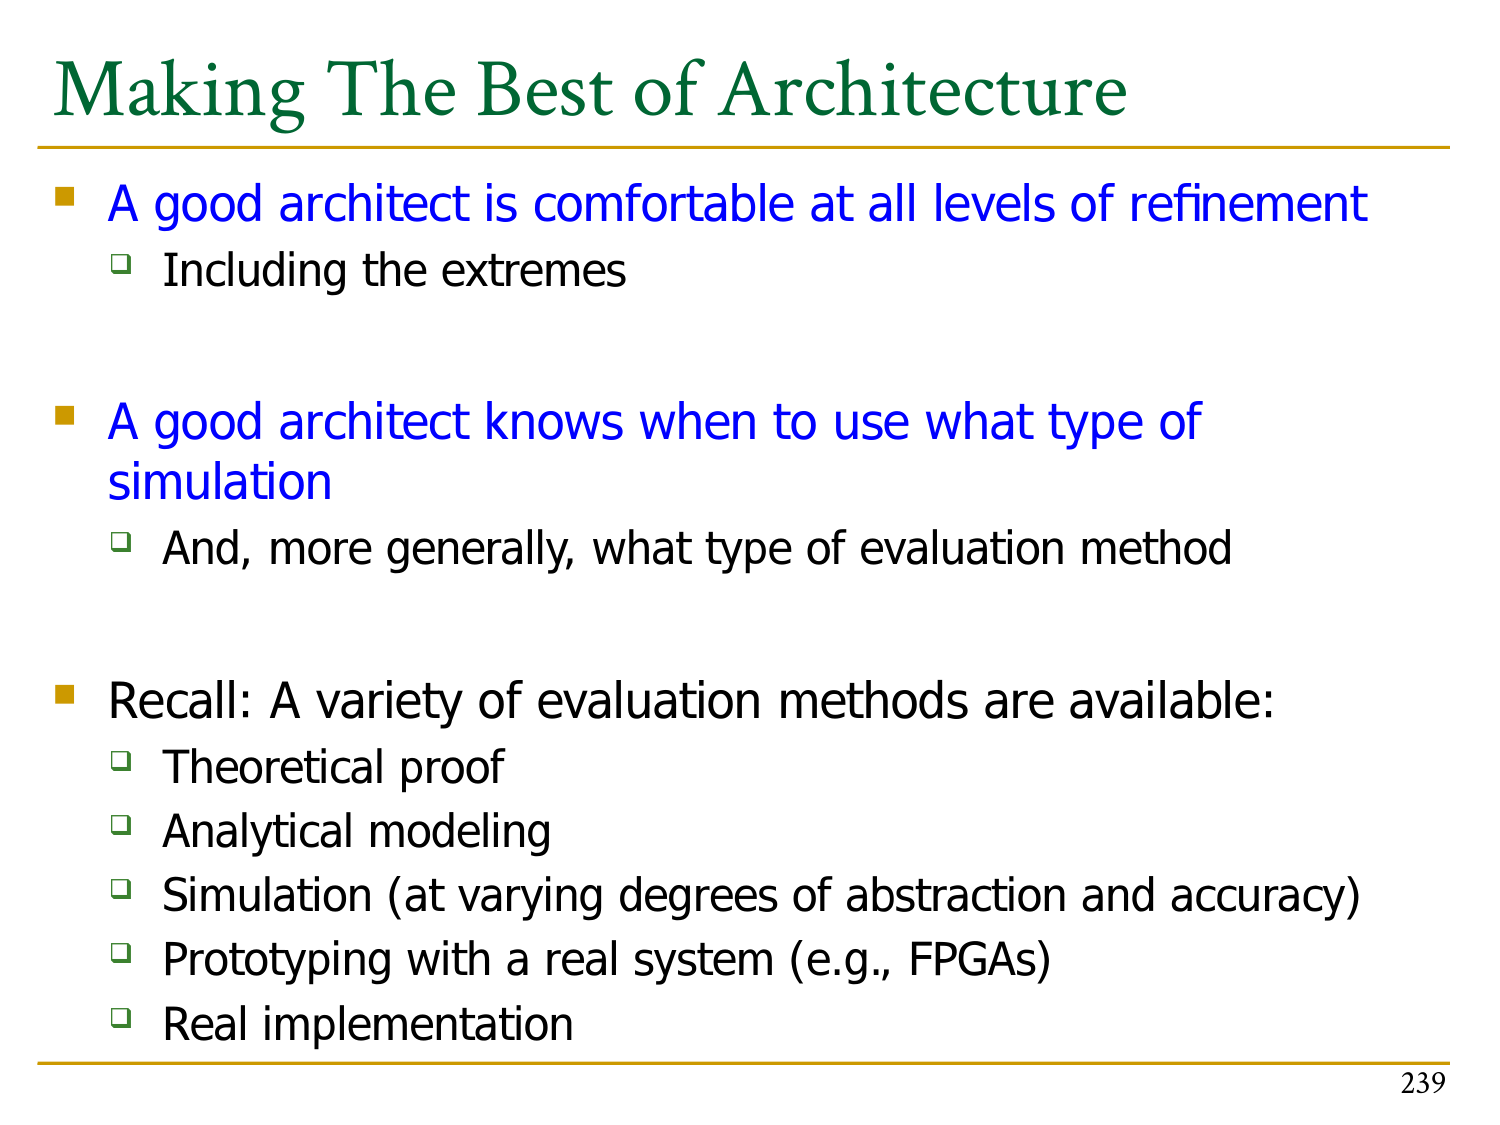

# Making The Best of Architecture
A good architect is comfortable at all levels of refinement
Including the extremes

A good architect knows when to use what type of simulation
And, more generally, what type of evaluation method

Recall: A variety of evaluation methods are available:
Theoretical proof
Analytical modeling
Simulation (at varying degrees of abstraction and accuracy)
Prototyping with a real system (e.g., FPGAs)
Real implementation

239